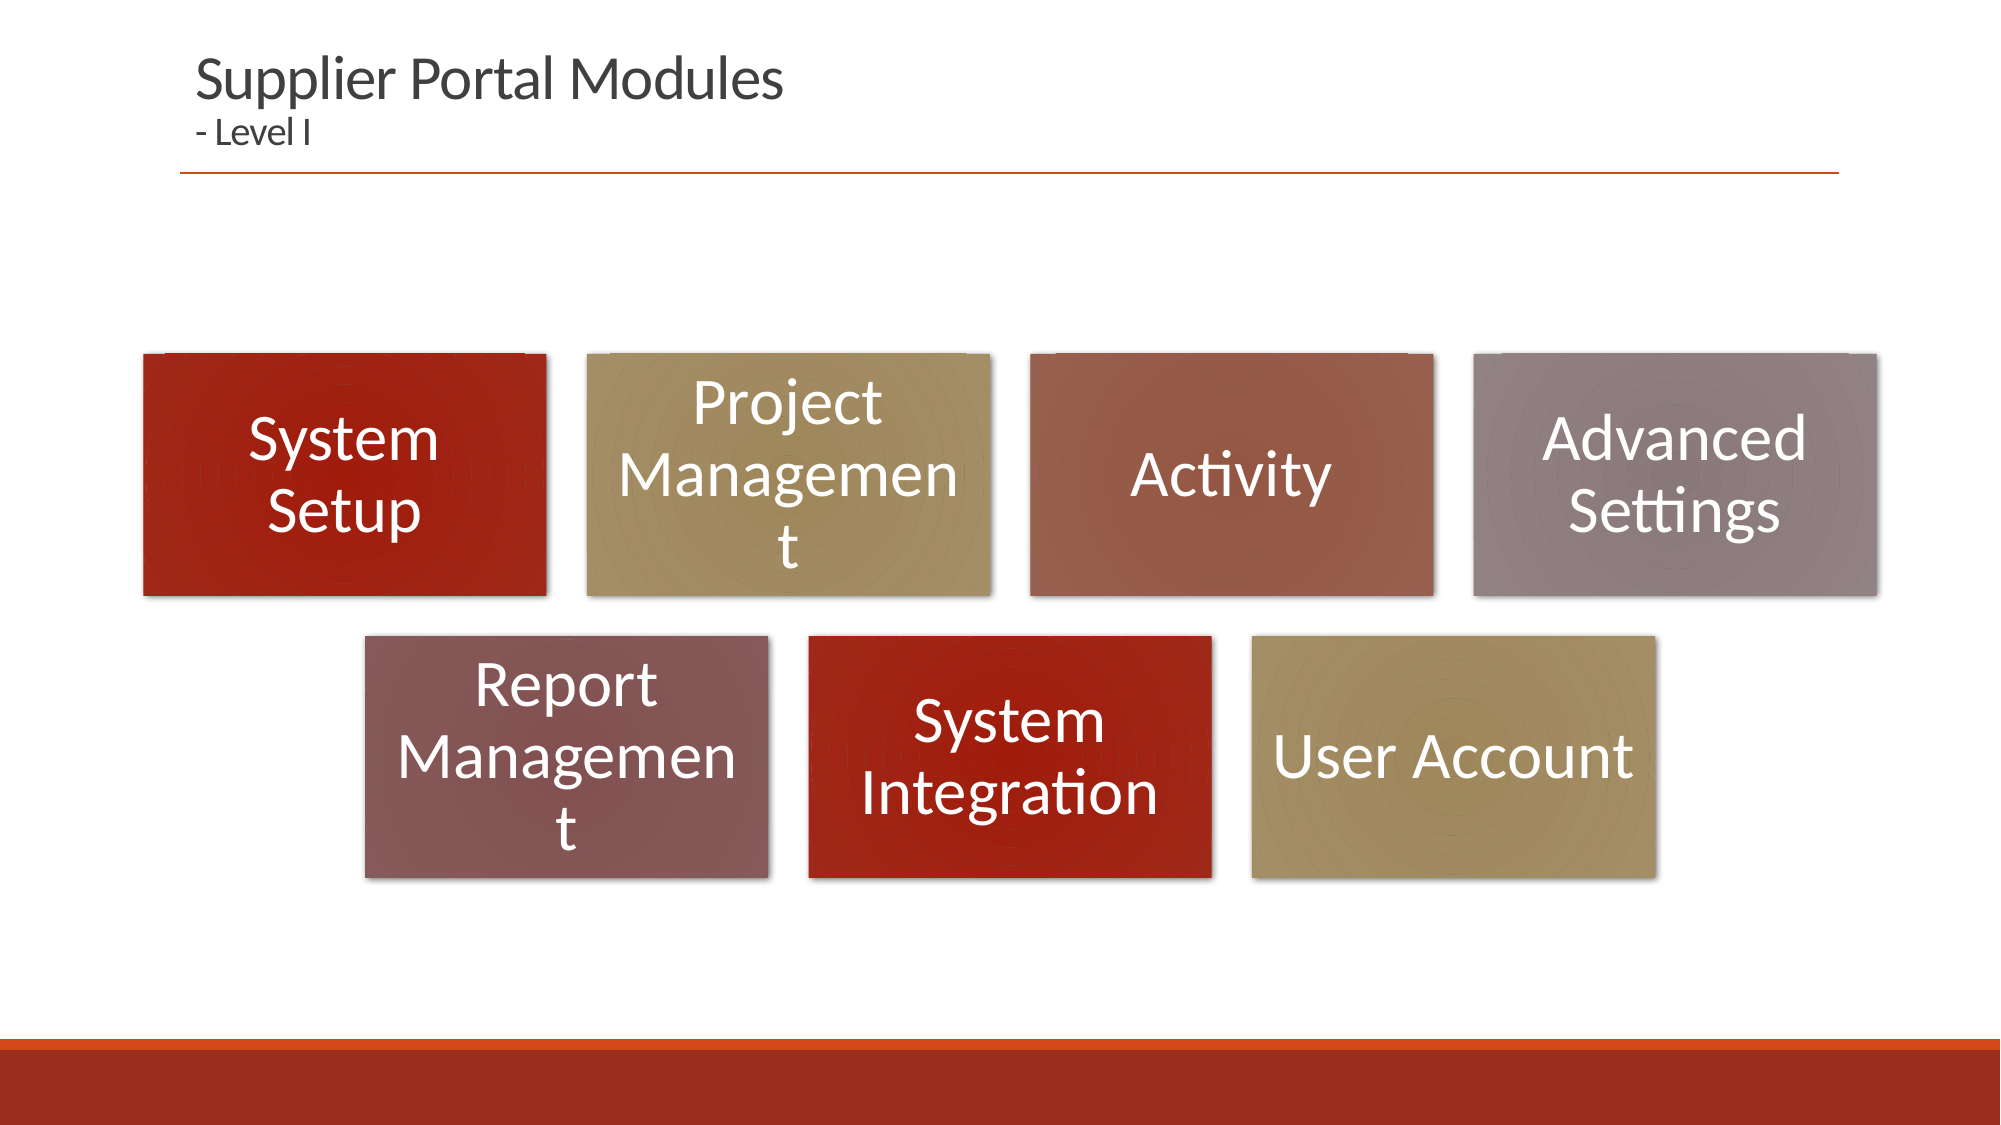

# Supplier Portal Modules - Level I
System Setup
Project Management
Activity
Advanced Settings
Report Management
System Integration
User Account